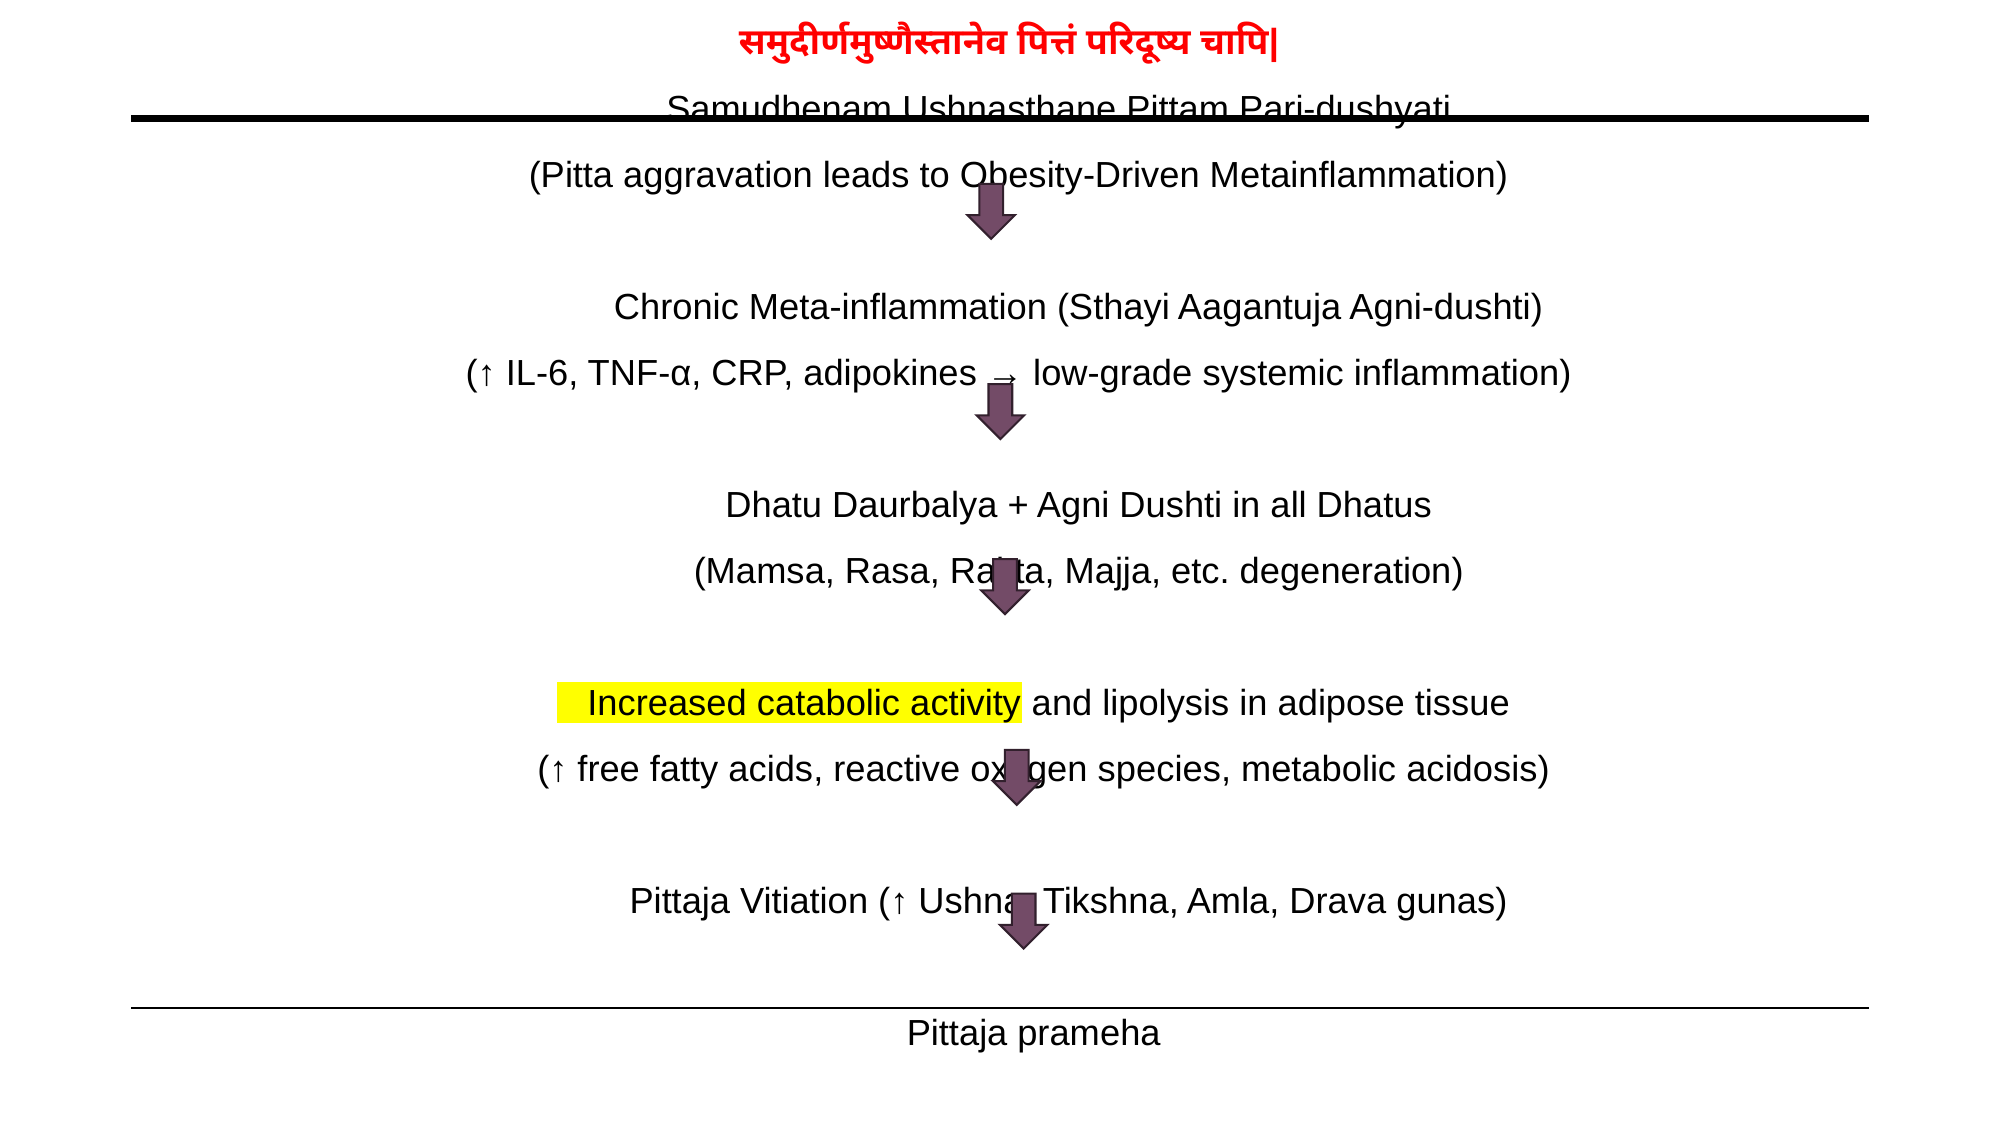

समुदीर्णमुष्णैस्तानेव पित्तं परिदूष्य चापि|
          Samudhenam Ushnasthane Pittam Pari-dushyati
  (Pitta aggravation leads to Obesity-Driven Metainflammation)

              Chronic Meta-inflammation (Sthayi Aagantuja Agni-dushti)
  (↑ IL-6, TNF-α, CRP, adipokines → low-grade systemic inflammation)

              Dhatu Daurbalya + Agni Dushti in all Dhatus
              (Mamsa, Rasa, Rakta, Majja, etc. degeneration)

        Increased catabolic activity and lipolysis in adipose tissue
       (↑ free fatty acids, reactive oxygen species, metabolic acidosis)

            Pittaja Vitiation (↑ Ushna, Tikshna, Amla, Drava gunas)

      Pittaja prameha